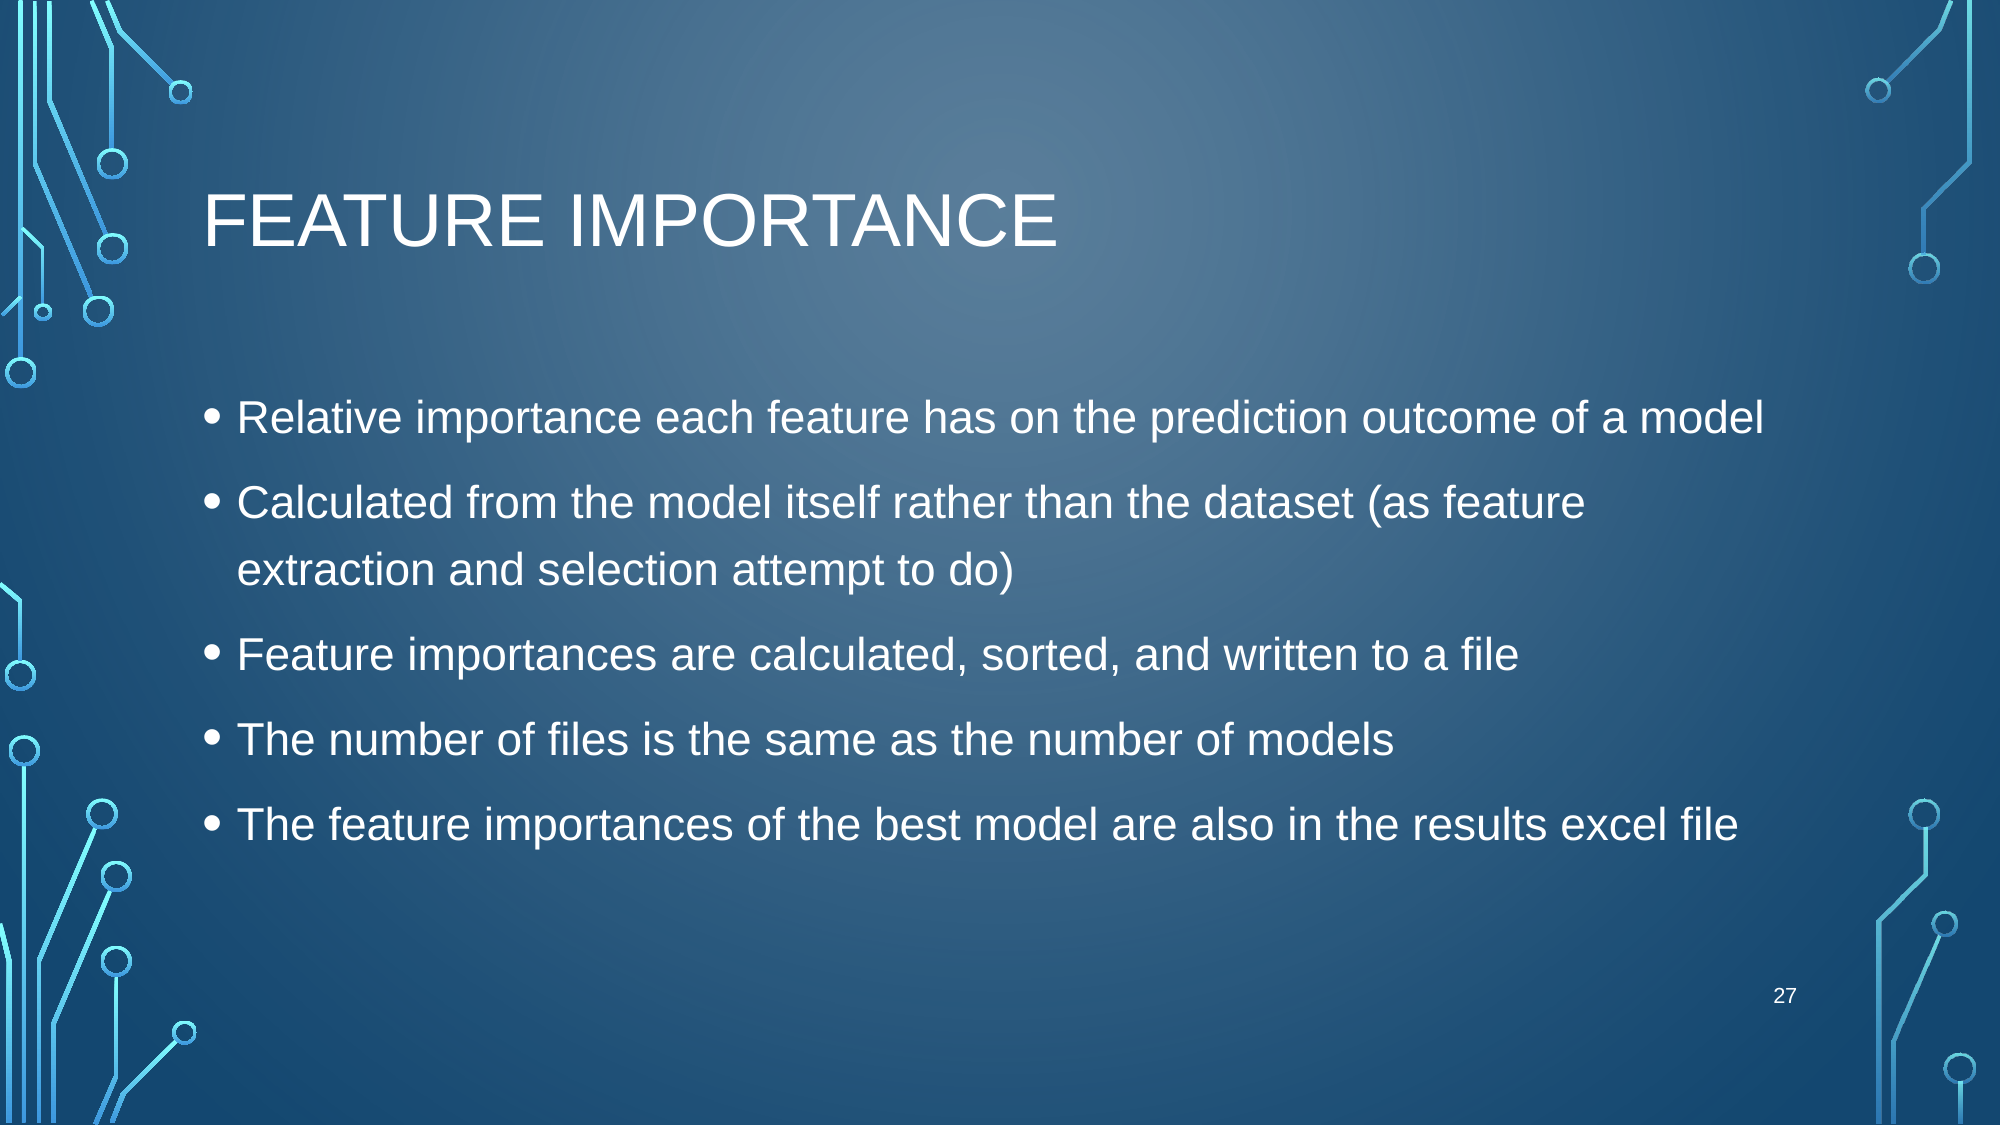

# Feature importance
Relative importance each feature has on the prediction outcome of a model
Calculated from the model itself rather than the dataset (as feature extraction and selection attempt to do)
Feature importances are calculated, sorted, and written to a file
The number of files is the same as the number of models
The feature importances of the best model are also in the results excel file
27